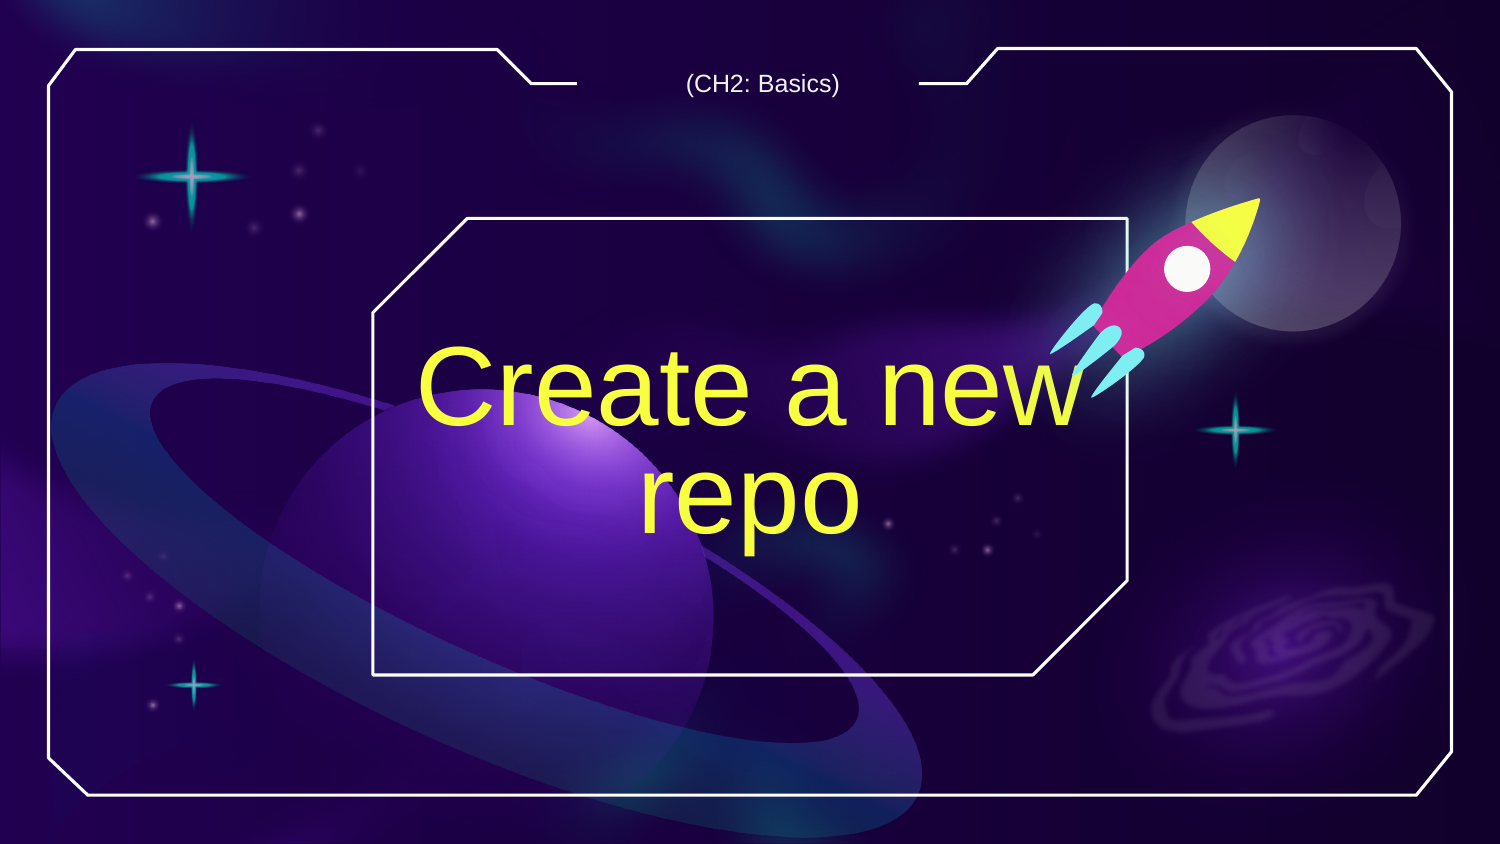

(CH2: Basics)

# Create a new repo